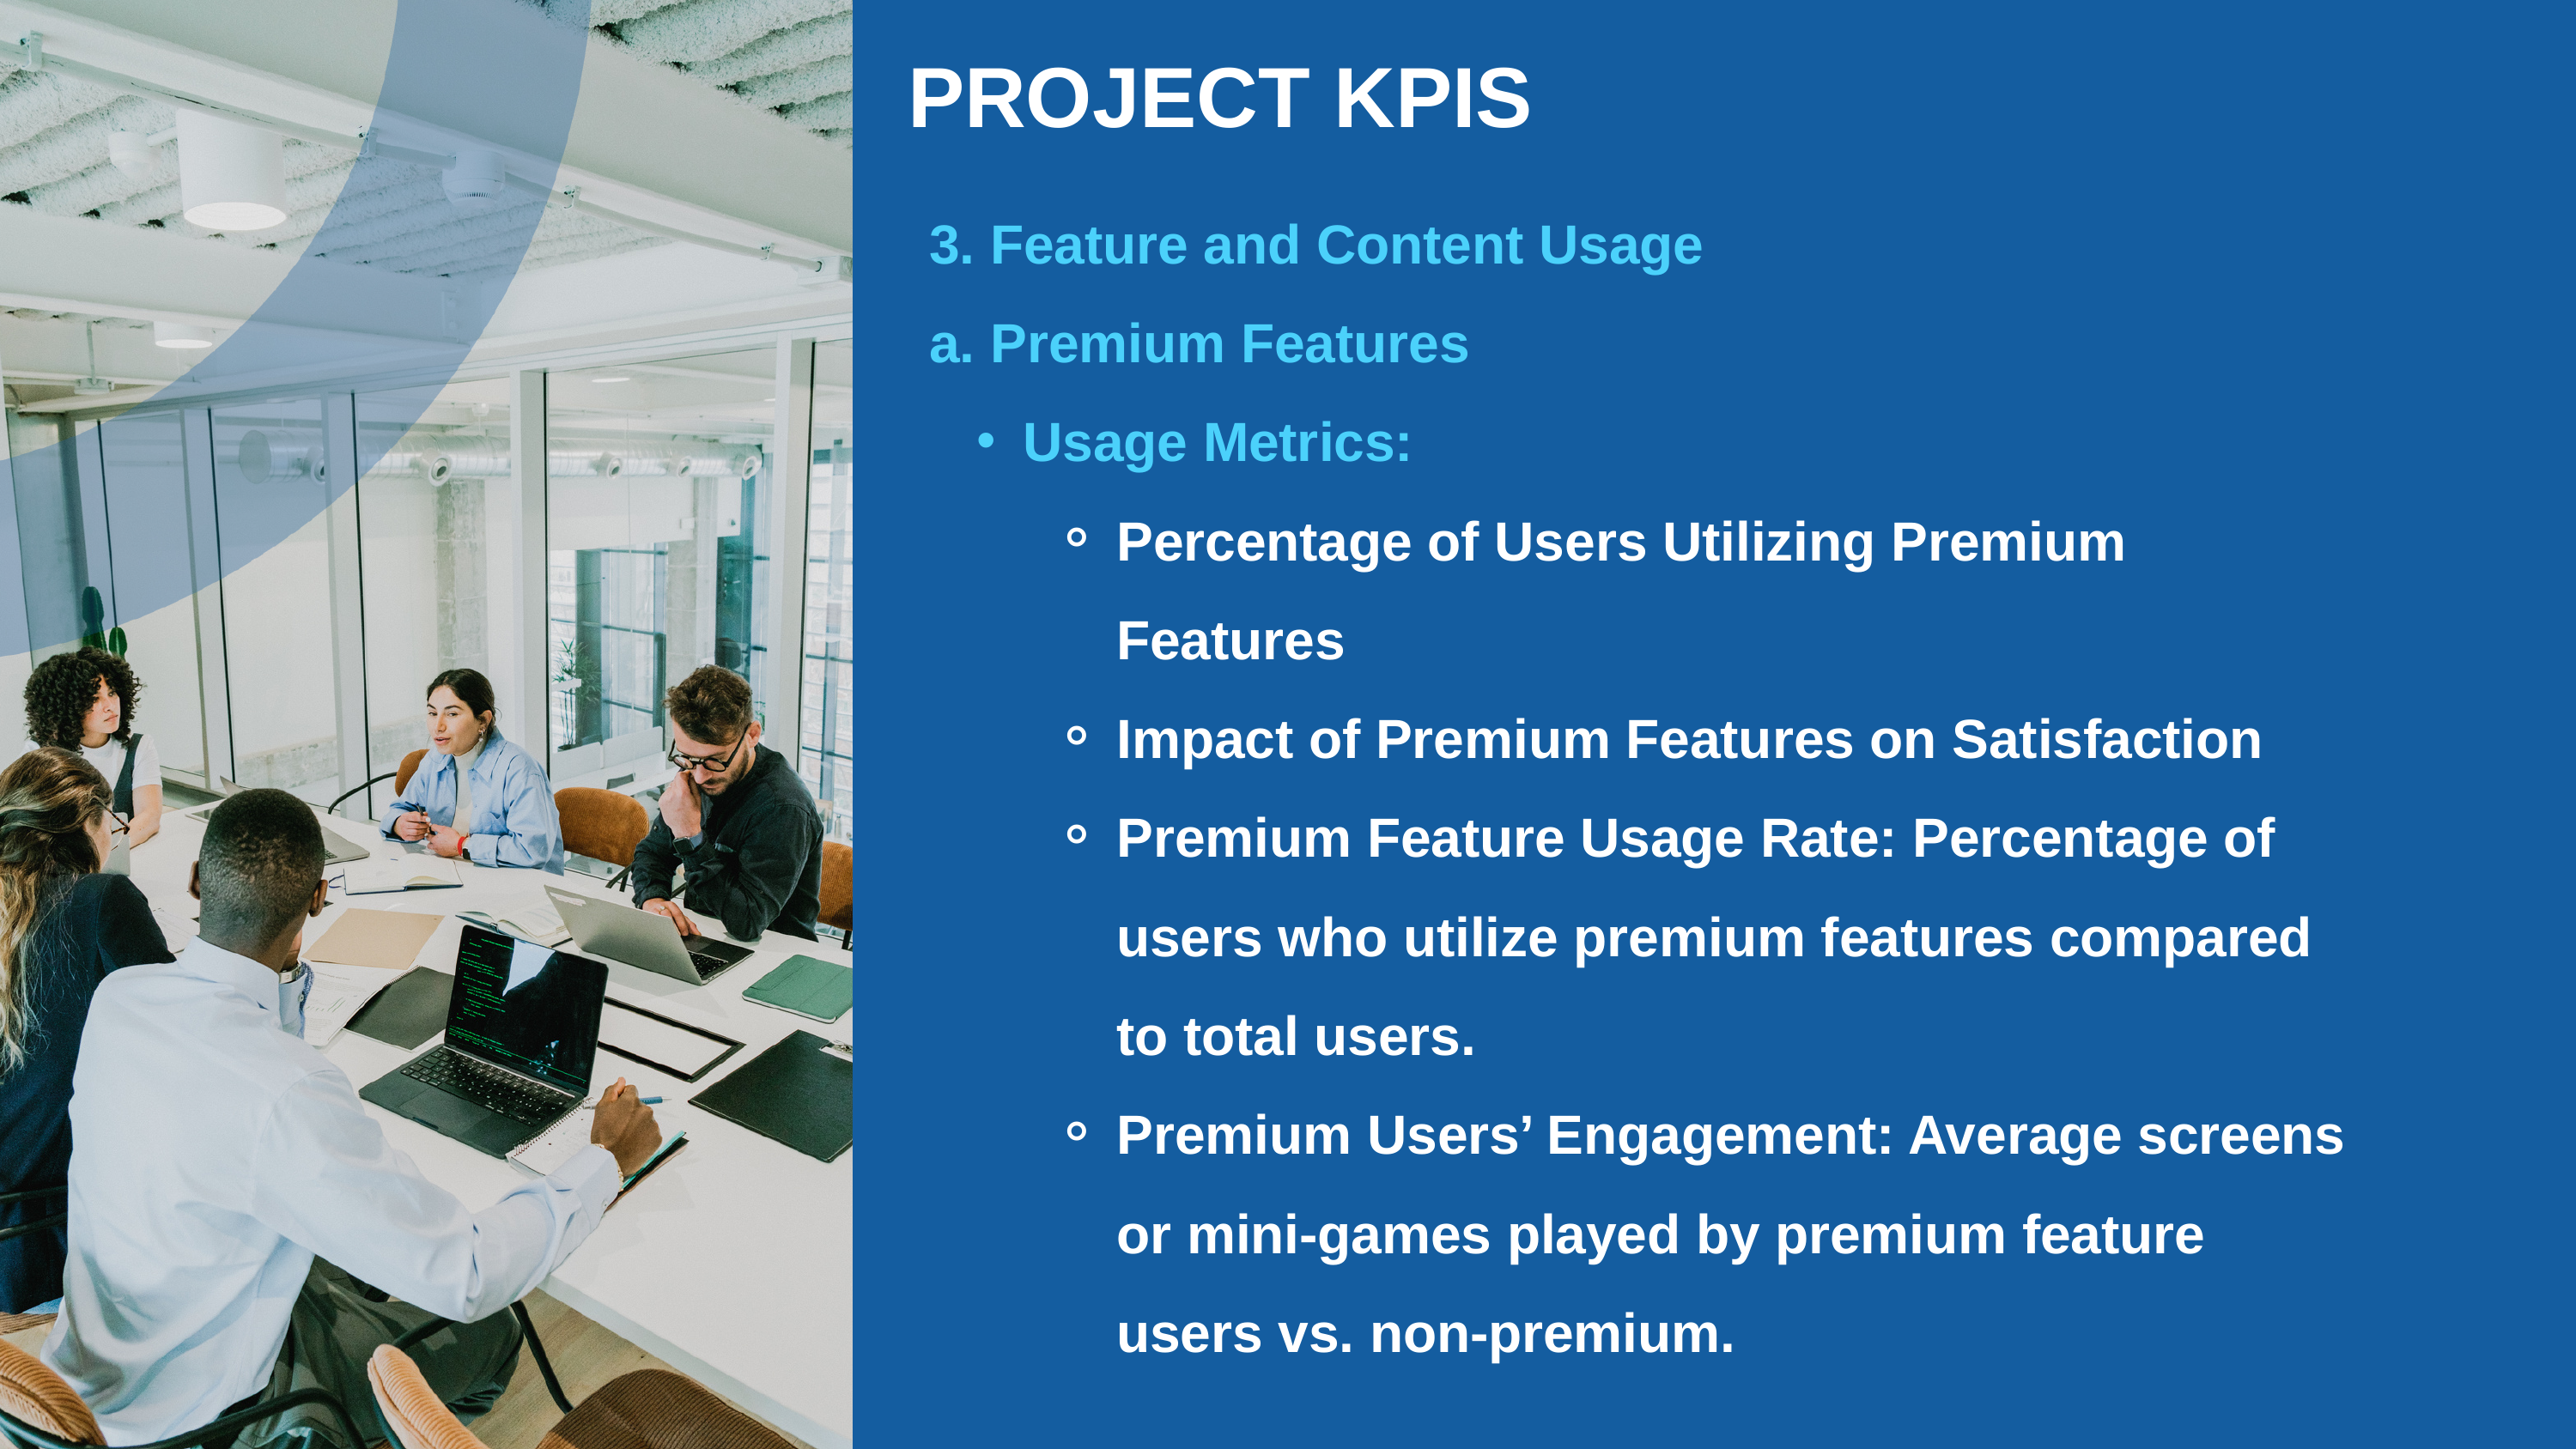

PROJECT KPIS
3. Feature and Content Usage
a. Premium Features
Usage Metrics:
Percentage of Users Utilizing Premium Features
Impact of Premium Features on Satisfaction
Premium Feature Usage Rate: Percentage of users who utilize premium features compared to total users.
Premium Users’ Engagement: Average screens or mini-games played by premium feature users vs. non-premium.